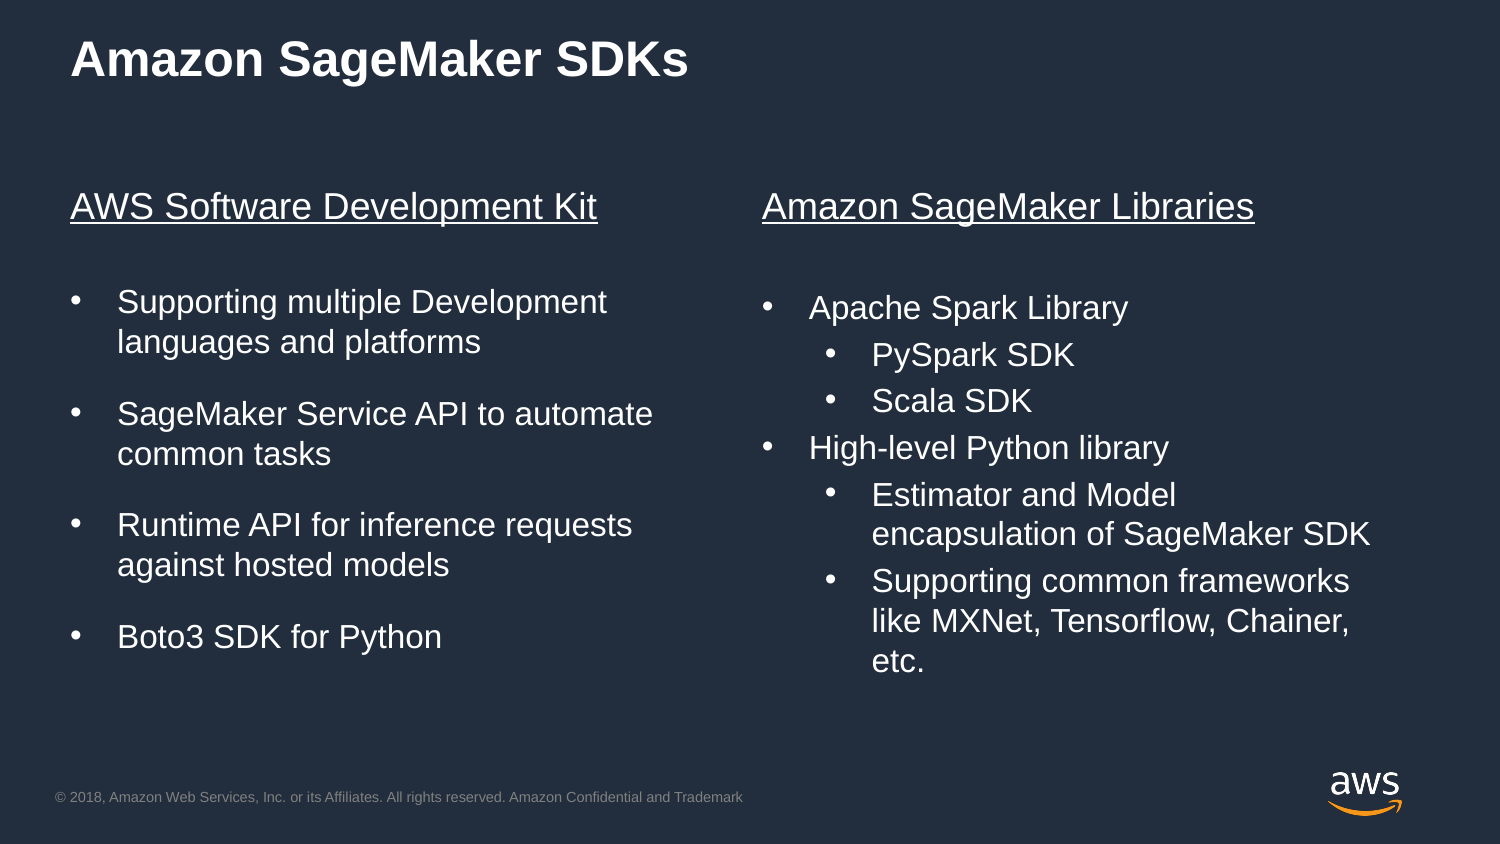

# Amazon SageMaker SDKs
AWS Software Development Kit

Supporting multiple Development languages and platforms
SageMaker Service API to automate common tasks
Runtime API for inference requests against hosted models
Boto3 SDK for Python
Amazon SageMaker Libraries

Apache Spark Library
PySpark SDK
Scala SDK
High-level Python library
Estimator and Model encapsulation of SageMaker SDK
Supporting common frameworks like MXNet, Tensorflow, Chainer, etc.